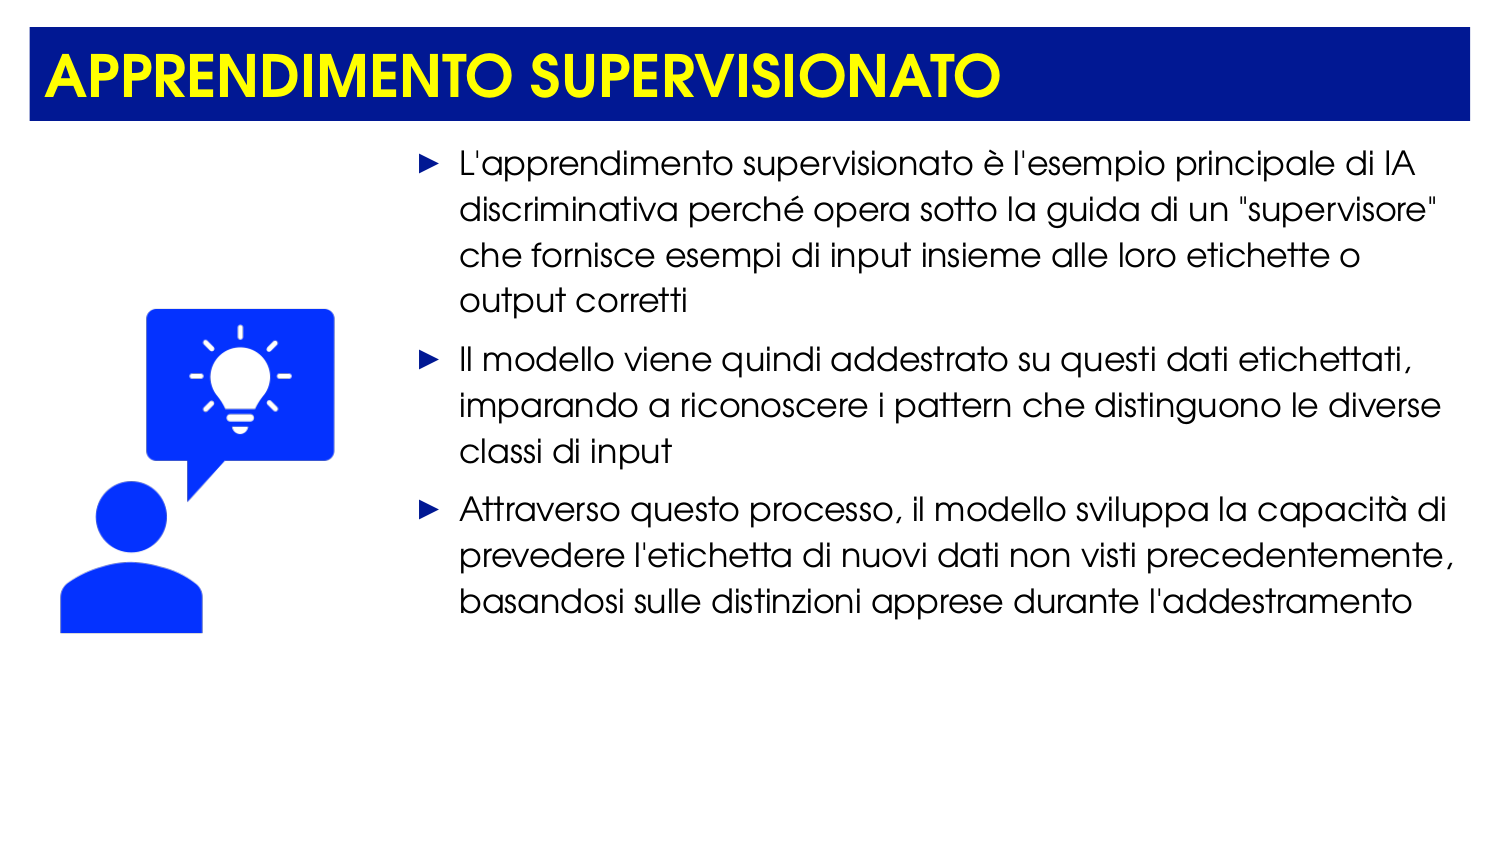

# Apprendimento supervisionato
L'apprendimento supervisionato è l'esempio principale di IA discriminativa perché opera sotto la guida di un "supervisore" che fornisce esempi di input insieme alle loro etichette o output corretti
Il modello viene quindi addestrato su questi dati etichettati, imparando a riconoscere i pattern che distinguono le diverse classi di input
Attraverso questo processo, il modello sviluppa la capacità di prevedere l'etichetta di nuovi dati non visti precedentemente, basandosi sulle distinzioni apprese durante l'addestramento